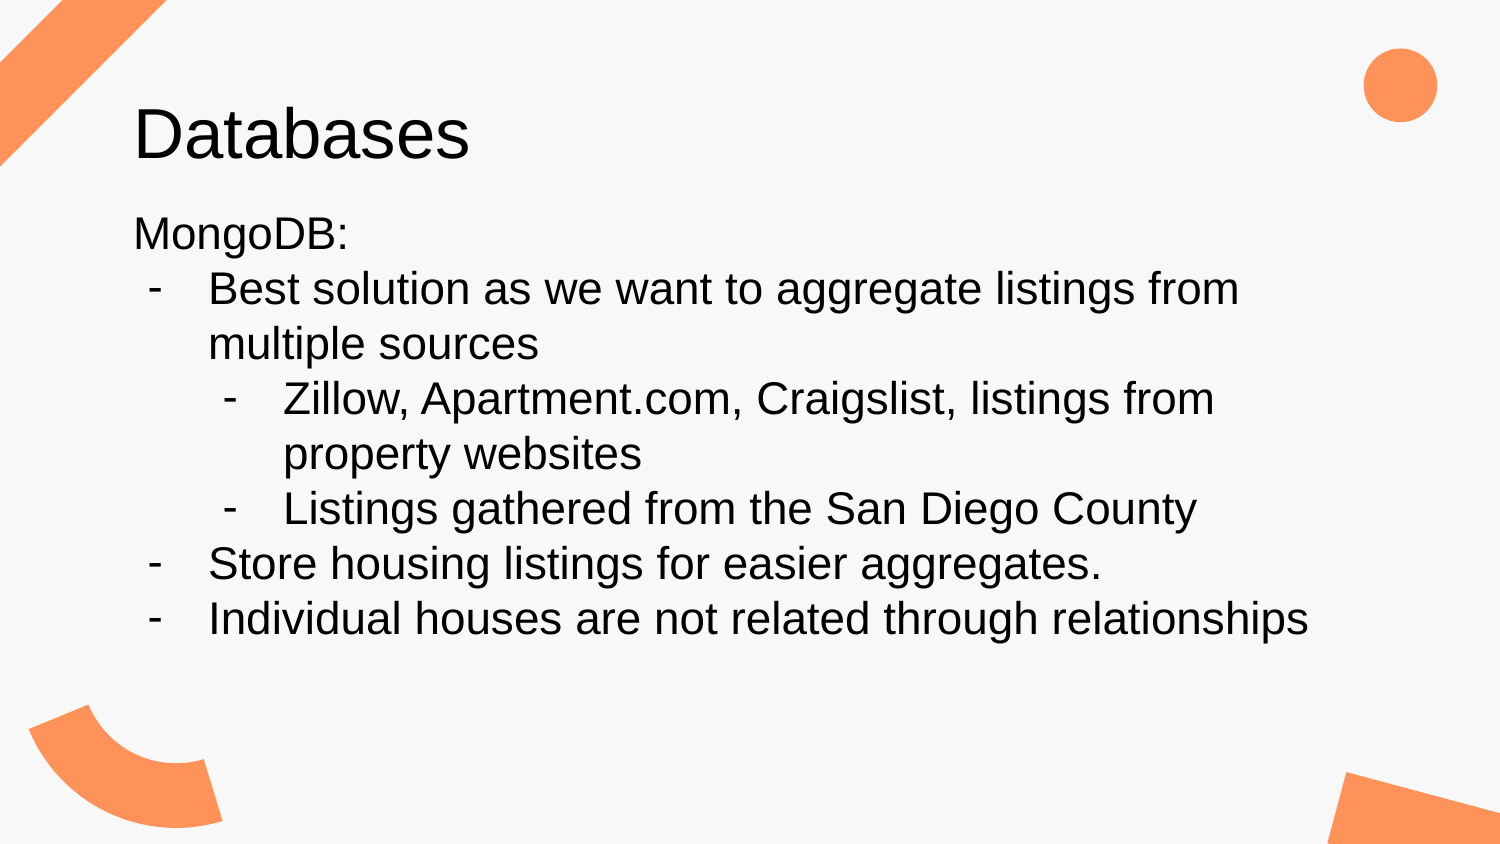

# Databases
MongoDB:
Best solution as we want to aggregate listings from multiple sources
Zillow, Apartment.com, Craigslist, listings from property websites
Listings gathered from the San Diego County
Store housing listings for easier aggregates.
Individual houses are not related through relationships